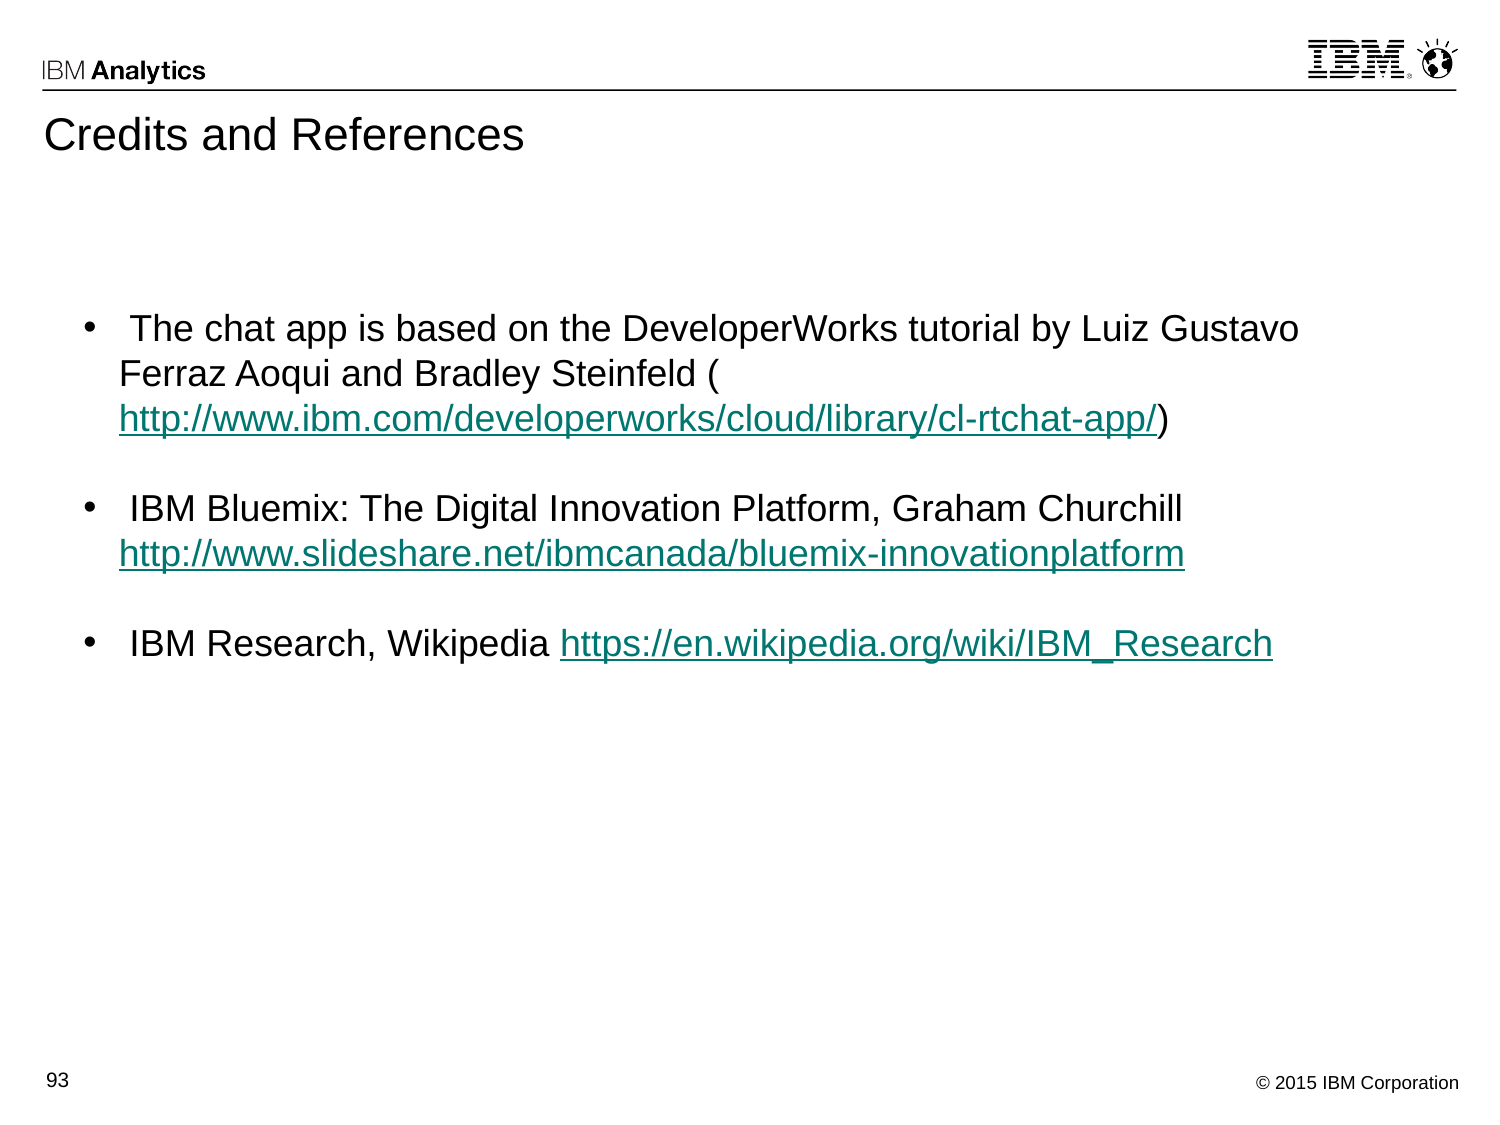

# Credits and References
 The chat app is based on the DeveloperWorks tutorial by Luiz Gustavo Ferraz Aoqui and Bradley Steinfeld (http://www.ibm.com/developerworks/cloud/library/cl-rtchat-app/)

 IBM Bluemix: The Digital Innovation Platform, Graham Churchill http://www.slideshare.net/ibmcanada/bluemix-innovationplatform

 IBM Research, Wikipedia https://en.wikipedia.org/wiki/IBM_Research